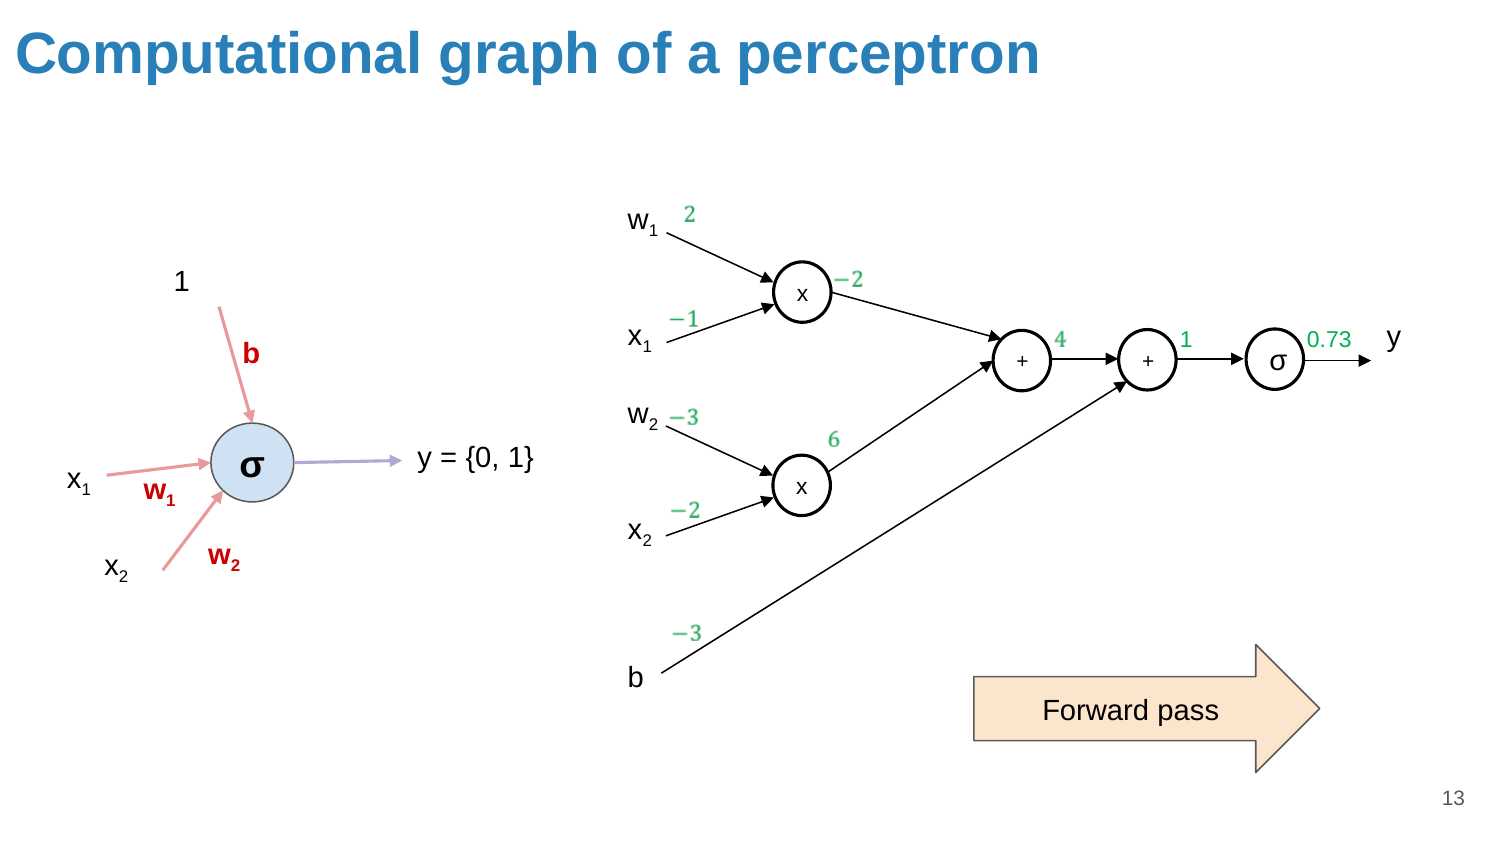

# Computational graph of a perceptron

w1

1

x

x1
y

1
0.73
b
σ
+
+
w2

σ
y = {0, 1}
x1
w1
x

x2
w2
x2

b
Forward pass
13